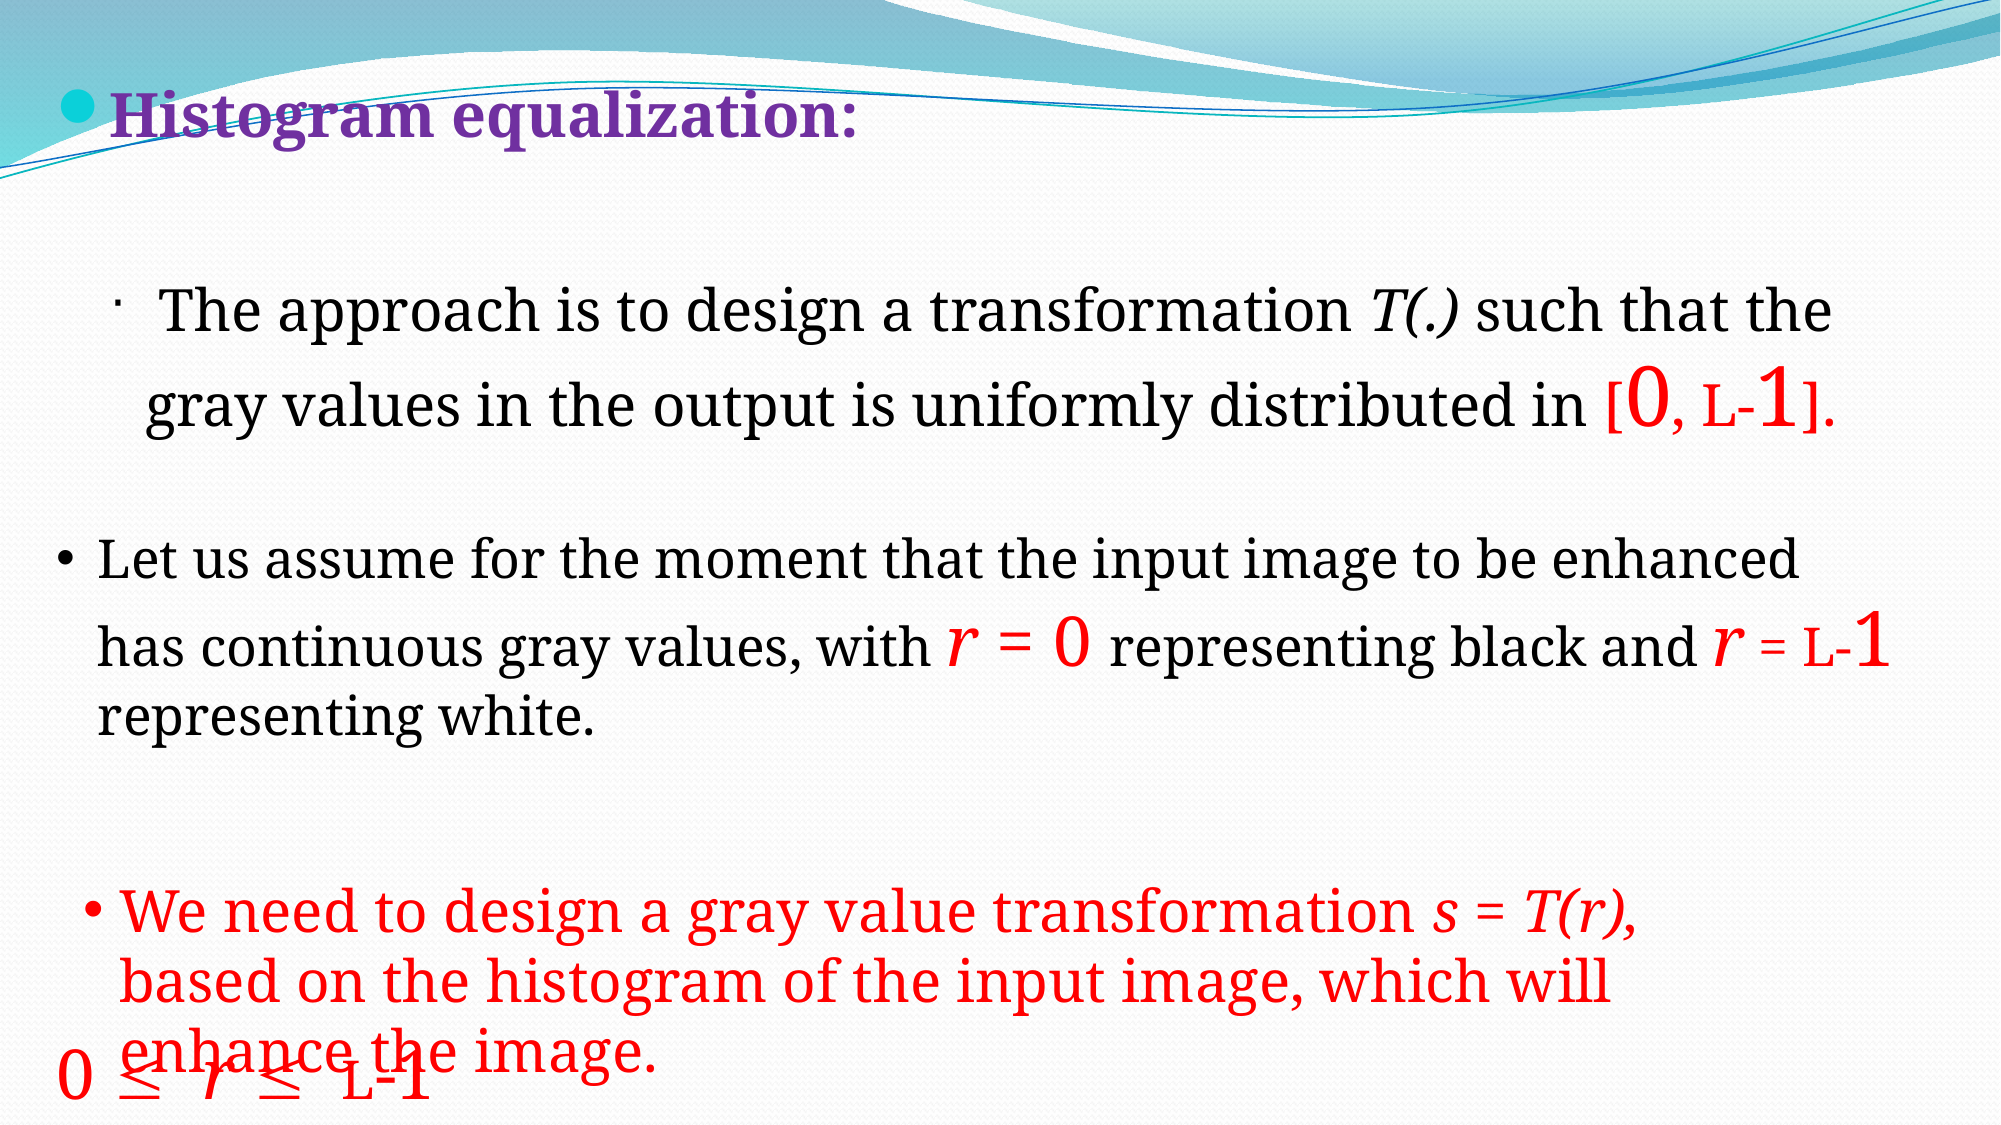

Histogram equalization:

Let us assume for the moment that the input image to be enhanced has continuous gray values, with r = 0 representing black and r = L-1 representing white.

0 ≤ r ≤ L-1

 The approach is to design a transformation T(.) such that the gray values in the output is uniformly distributed in [0, L-1].

We need to design a gray value transformation s = T(r), based on the histogram of the input image, which will enhance the image.